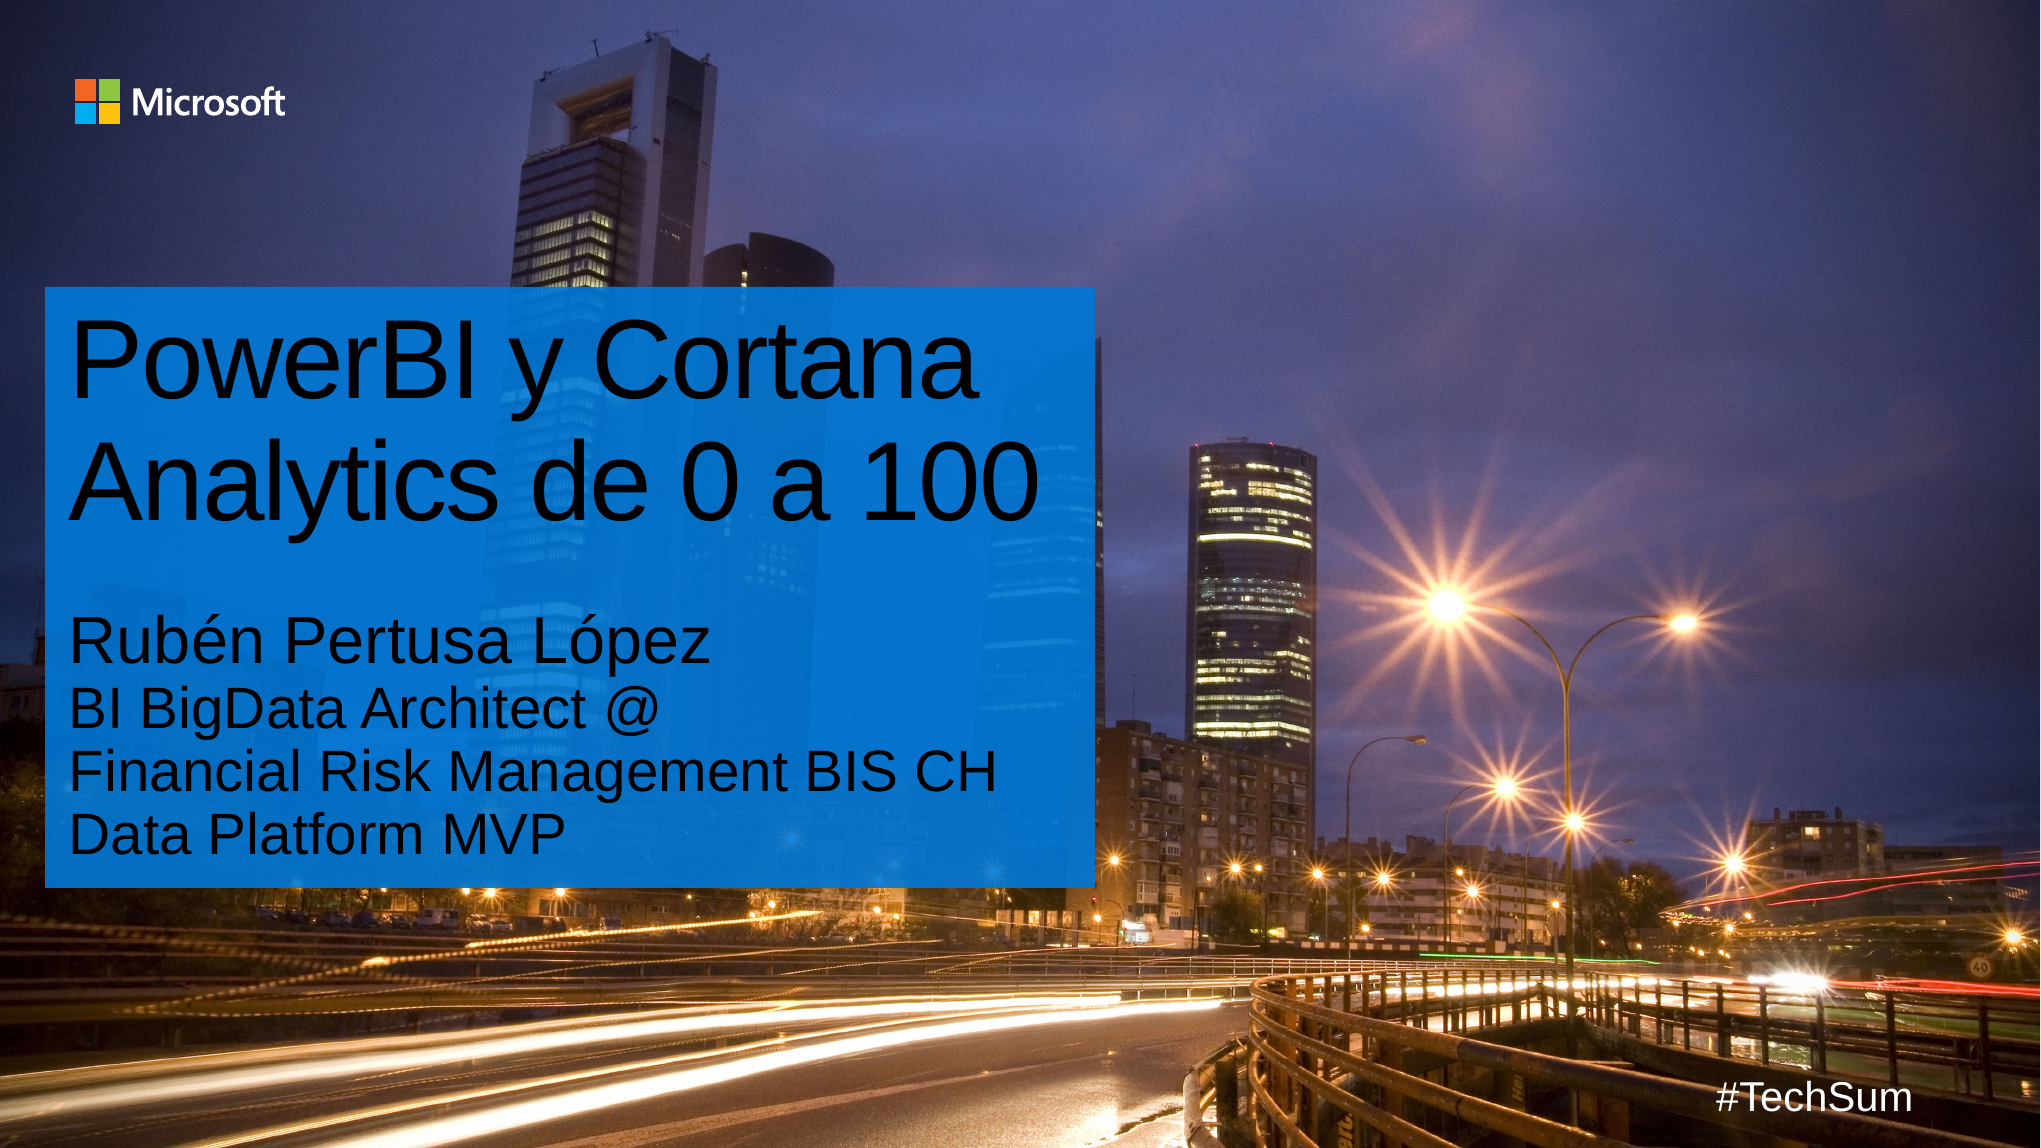

# PowerBI y Cortana Analytics de 0 a 100
Rubén Pertusa López
BI BigData Architect @
Financial Risk Management BIS CH
Data Platform MVP